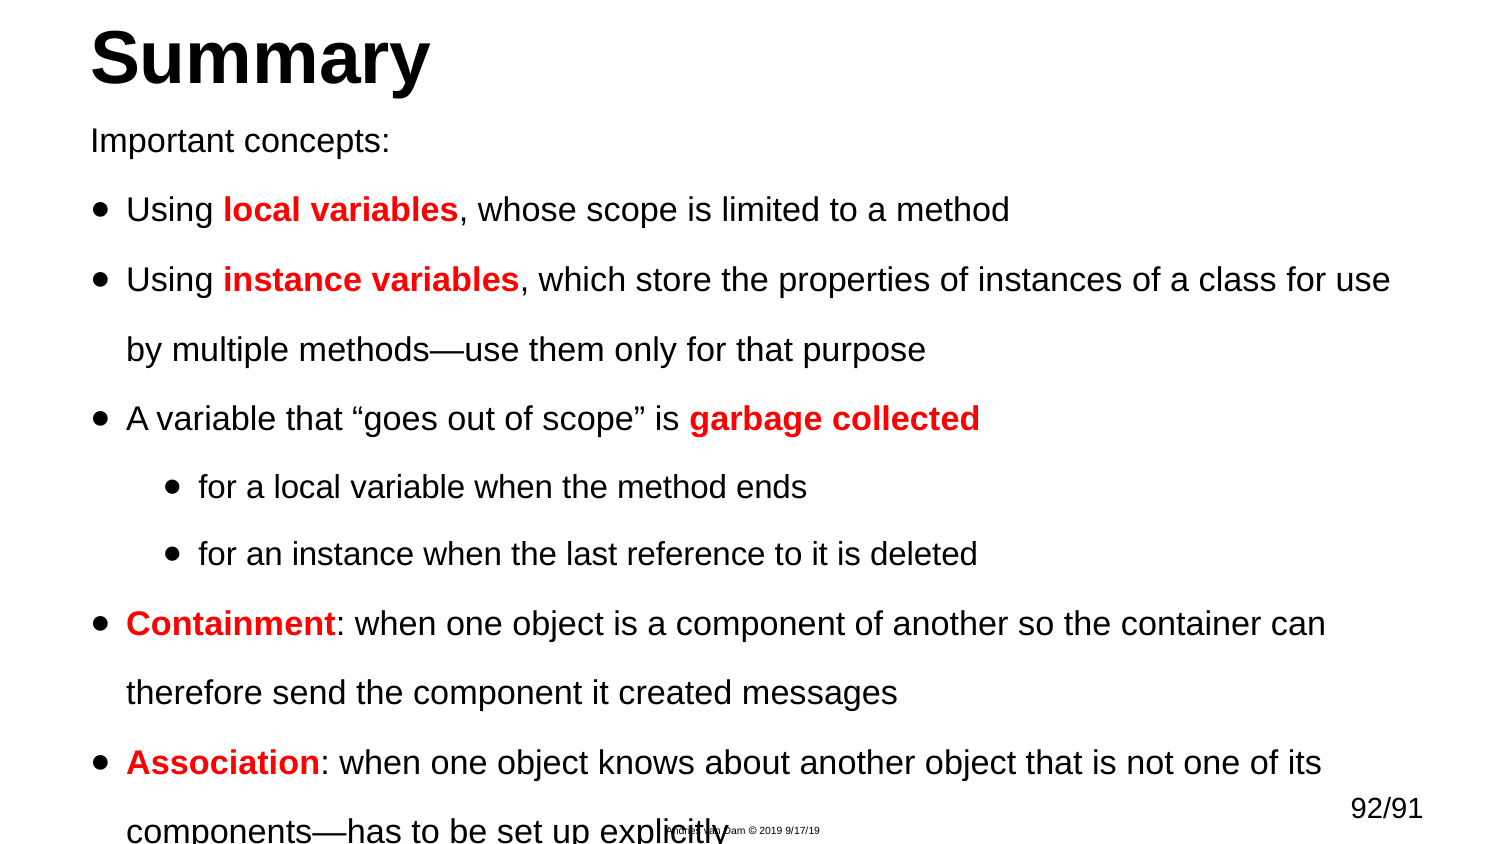

# Summary
Important concepts:
Using local variables, whose scope is limited to a method
Using instance variables, which store the properties of instances of a class for use by multiple methods—use them only for that purpose
A variable that “goes out of scope” is garbage collected
for a local variable when the method ends
for an instance when the last reference to it is deleted
Containment: when one object is a component of another so the container can therefore send the component it created messages
Association: when one object knows about another object that is not one of its components—has to be set up explicitly